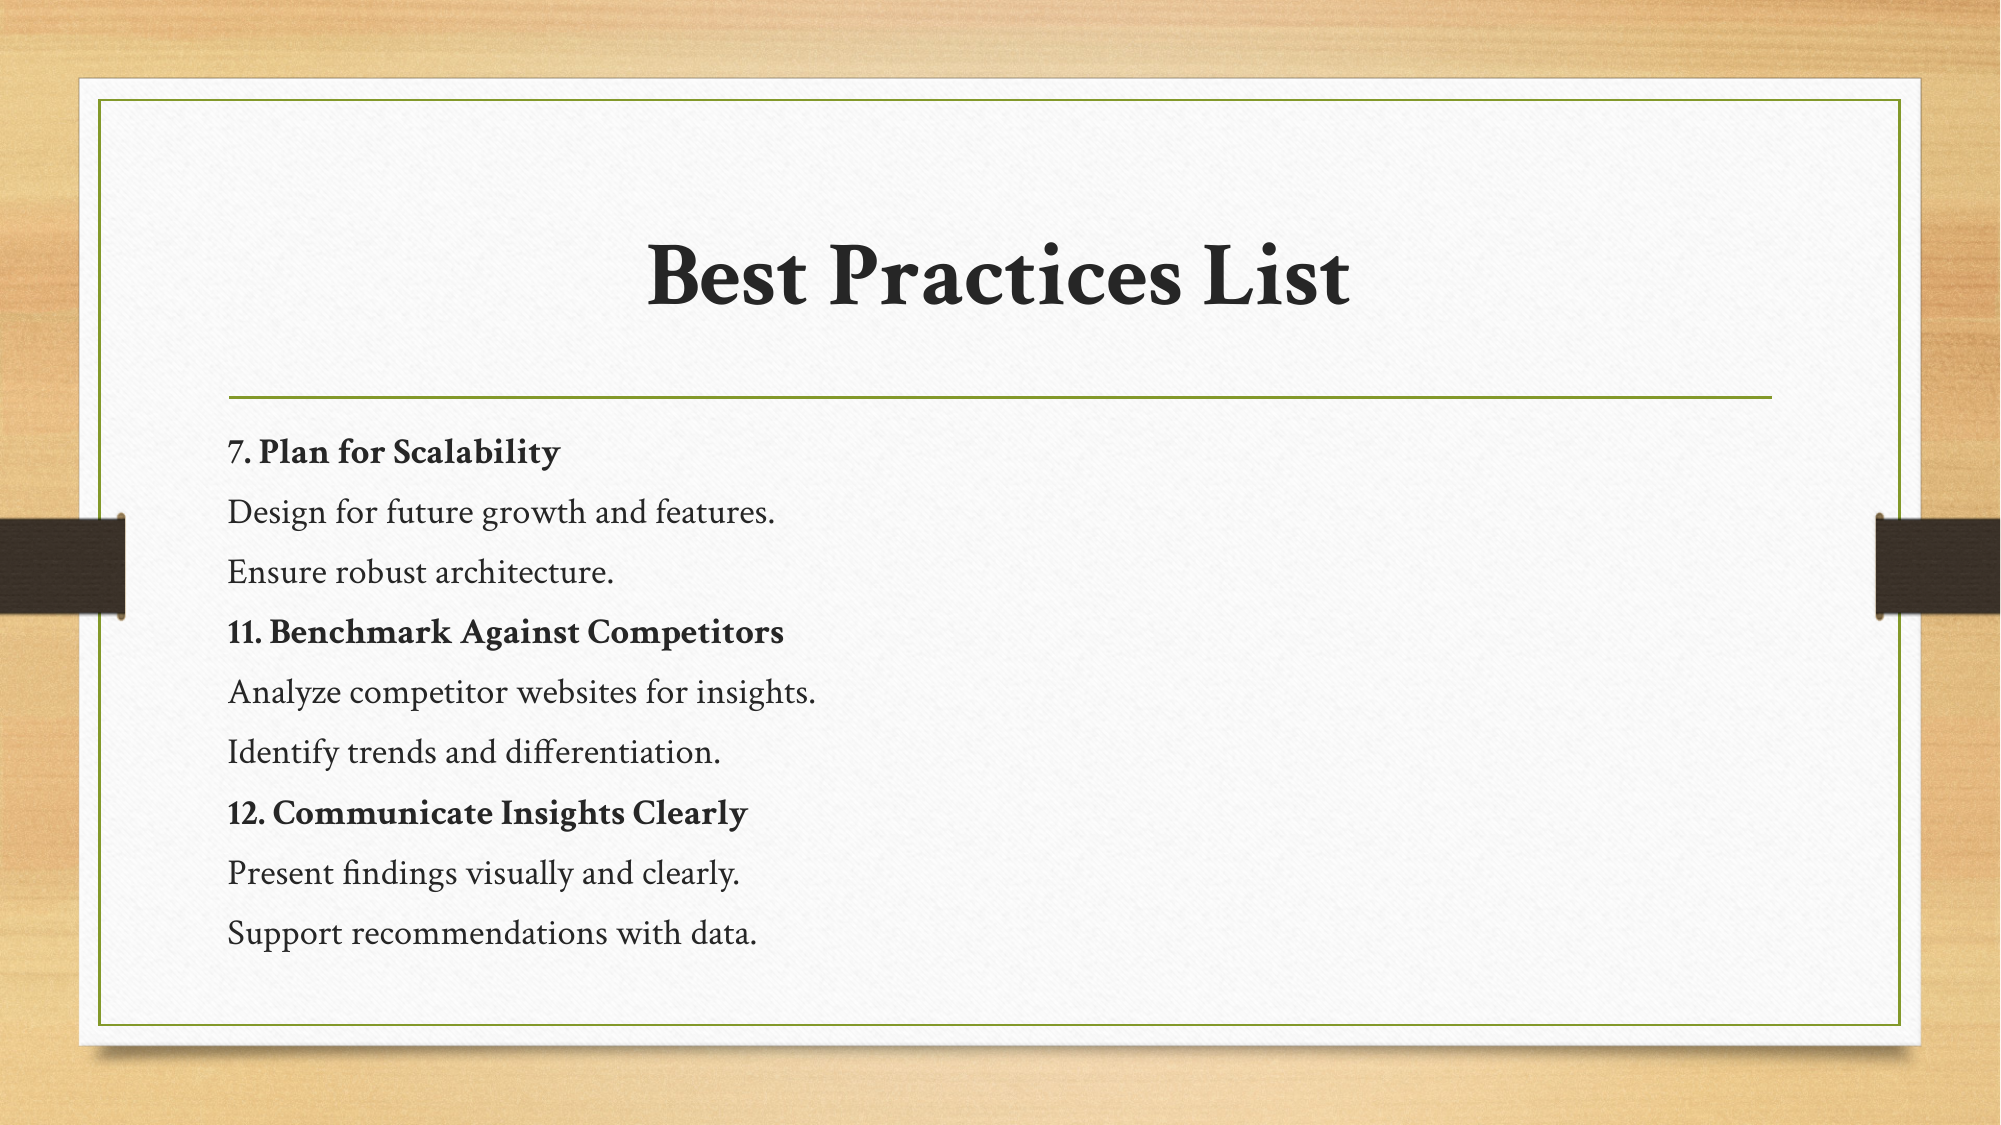

# Best Practices List
7. Plan for Scalability
Design for future growth and features.
Ensure robust architecture.
11. Benchmark Against Competitors
Analyze competitor websites for insights.
Identify trends and differentiation.
12. Communicate Insights Clearly
Present findings visually and clearly.
Support recommendations with data.